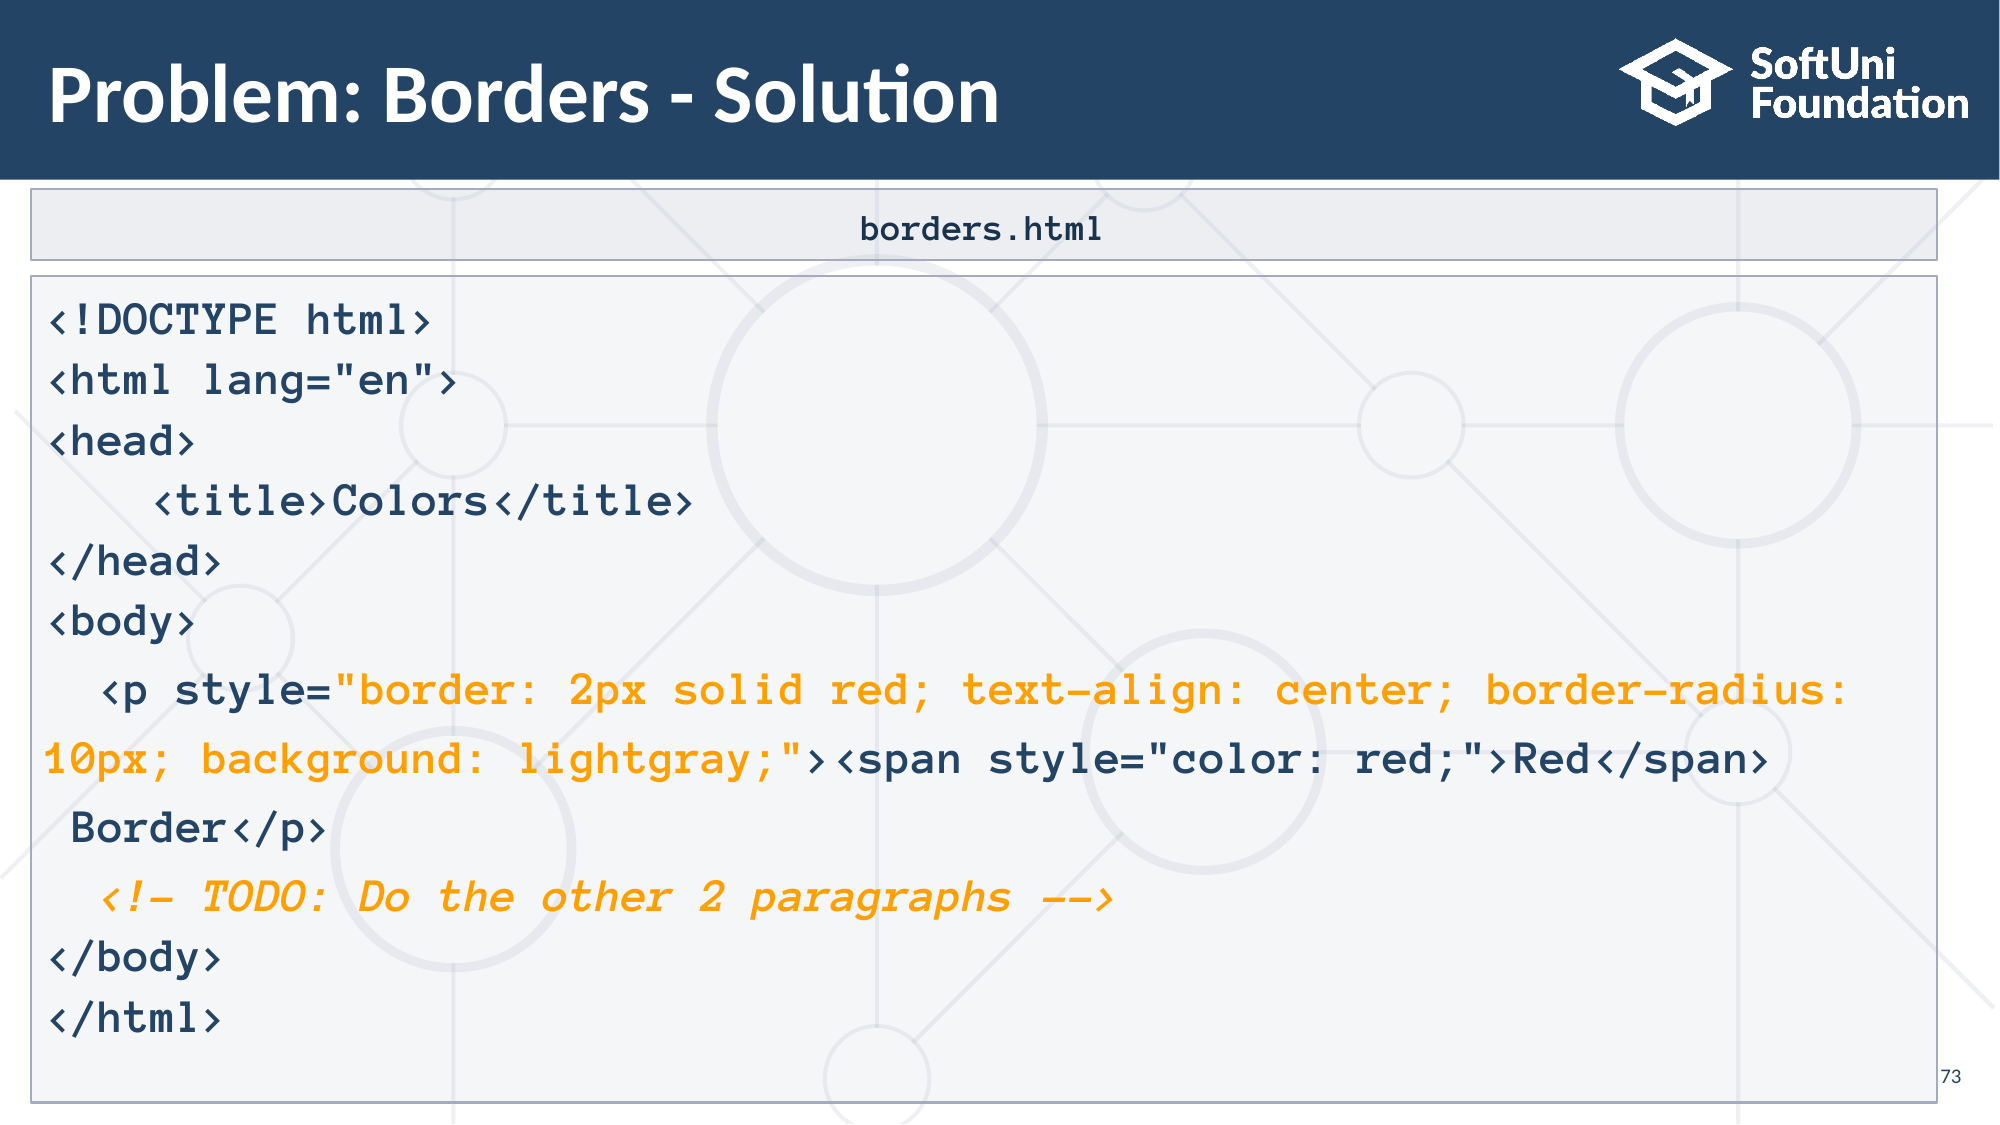

73
# Problem: Borders - Solution
borders.html
<!DOCTYPE html>
<html lang="en">
<head>
    <title>Colors</title>
</head>
<body>
  <p style="border: 2px solid red; text-align: center; border-radius: 10px; background: lightgray;"><span style="color: red;">Red</span>
 Border</p>
  <!– TODO: Do the other 2 paragraphs -->
</body>
</html>